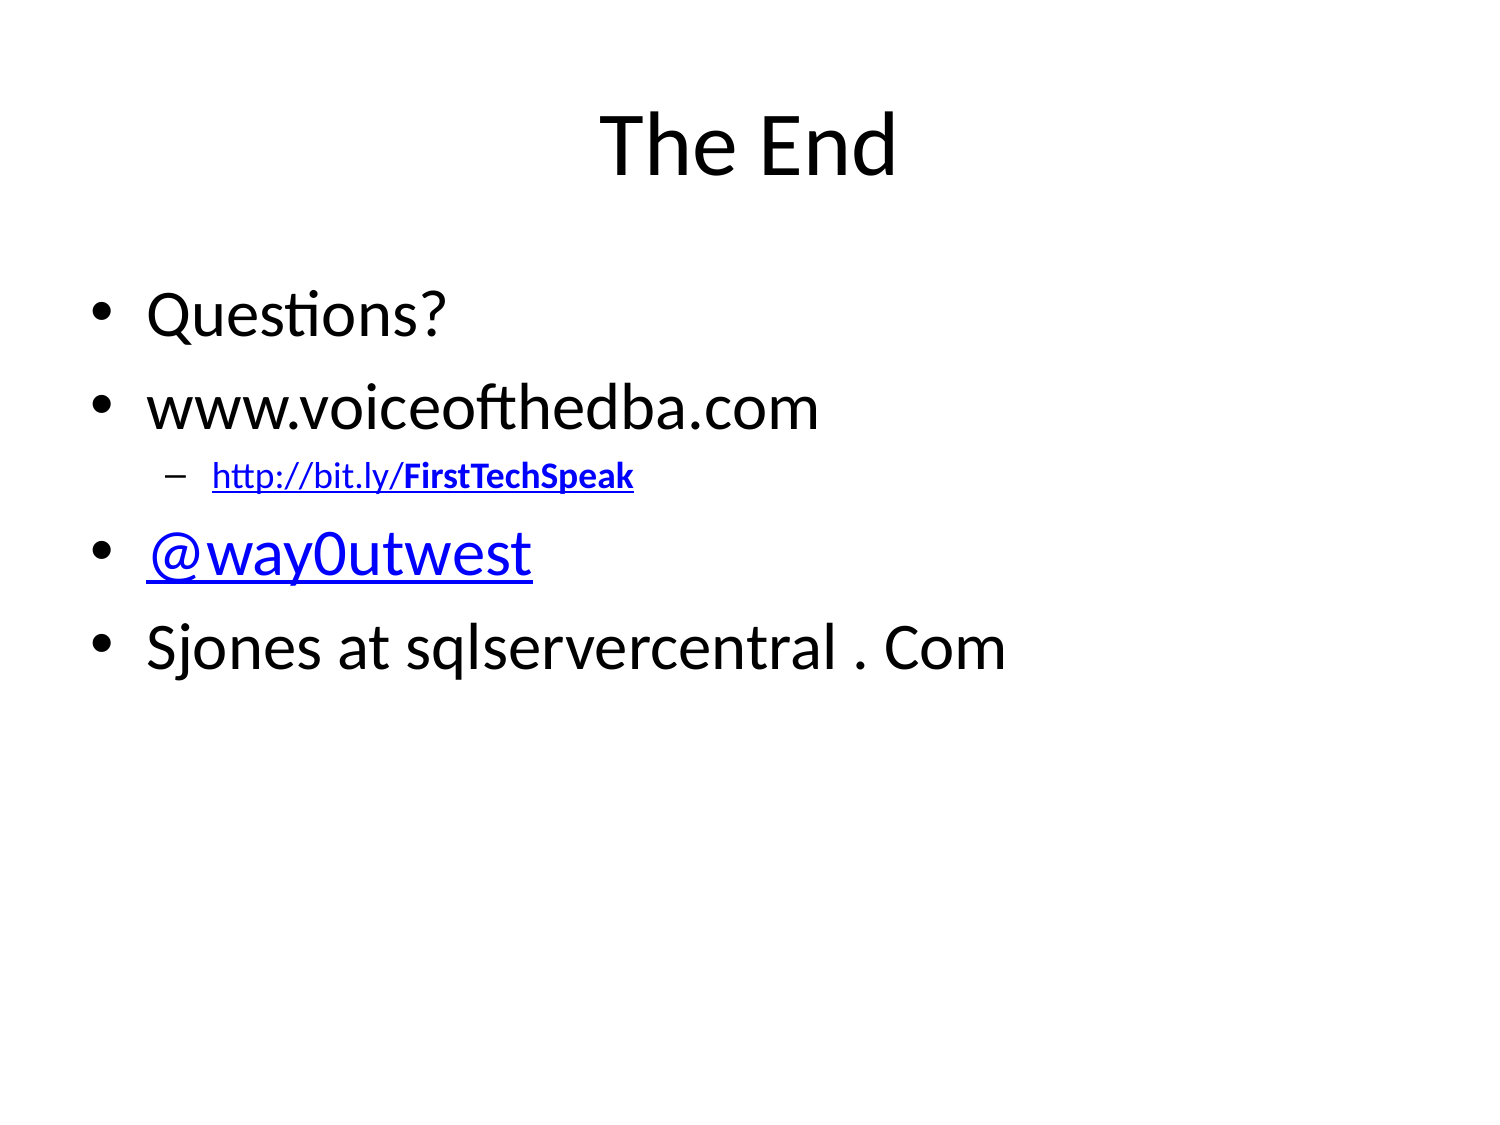

# The End
Questions?
www.voiceofthedba.com
http://bit.ly/FirstTechSpeak
@way0utwest
Sjones at sqlservercentral . Com